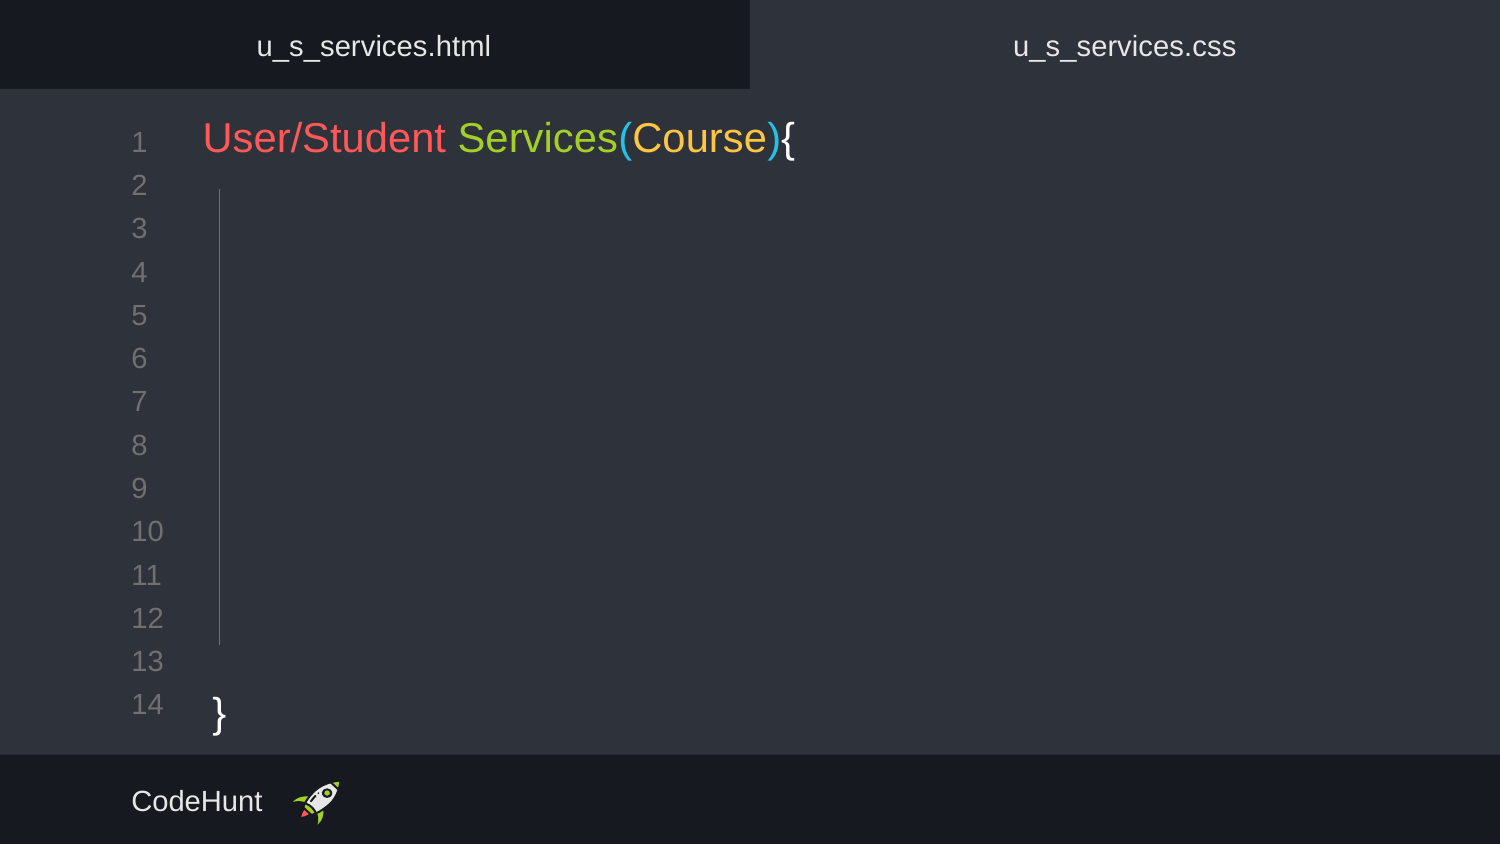

u_s_services.html
u_s_services.css
# User/Student Services(Course){

}
CodeHunt